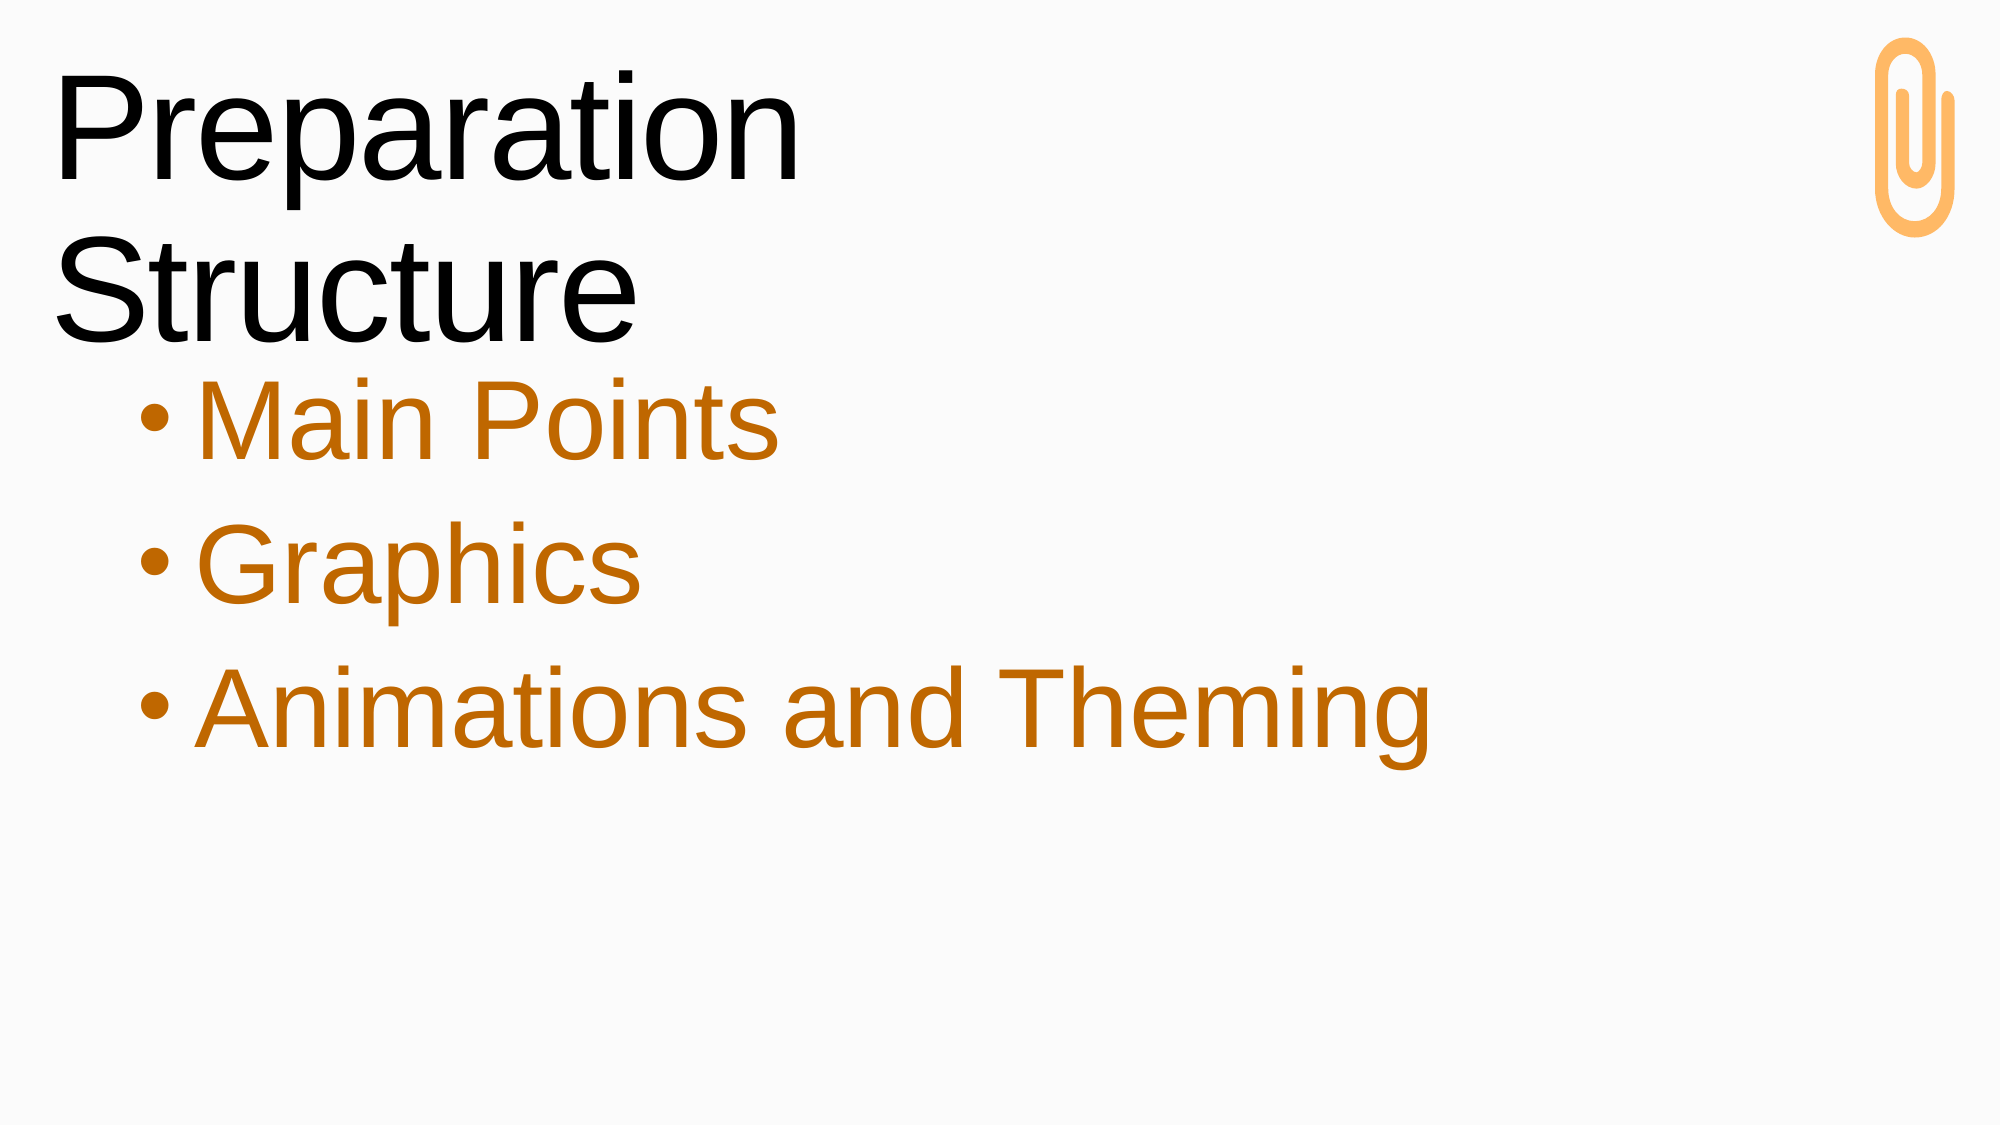

# Preparation Structure
Main Points
Graphics
Animations and Theming